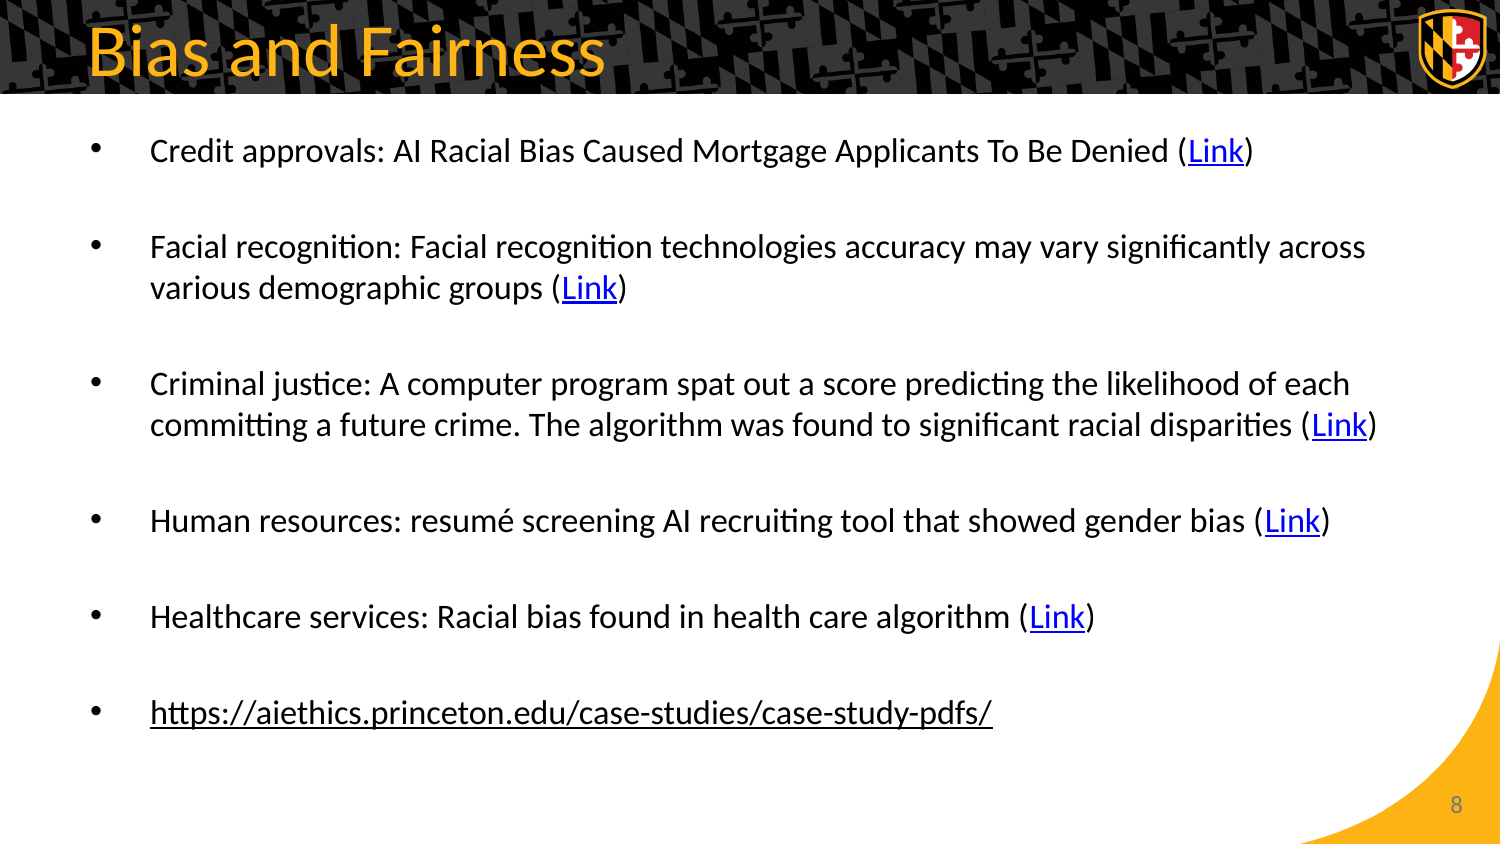

# Bias and Fairness
Credit approvals: AI Racial Bias Caused Mortgage Applicants To Be Denied (Link)

Facial recognition: Facial recognition technologies accuracy may vary significantly across various demographic groups (Link)

Criminal justice: A computer program spat out a score predicting the likelihood of each committing a future crime. The algorithm was found to significant racial disparities (Link)

Human resources: resumé screening AI recruiting tool that showed gender bias (Link)

Healthcare services: Racial bias found in health care algorithm (Link)

https://aiethics.princeton.edu/case-studies/case-study-pdfs/

8